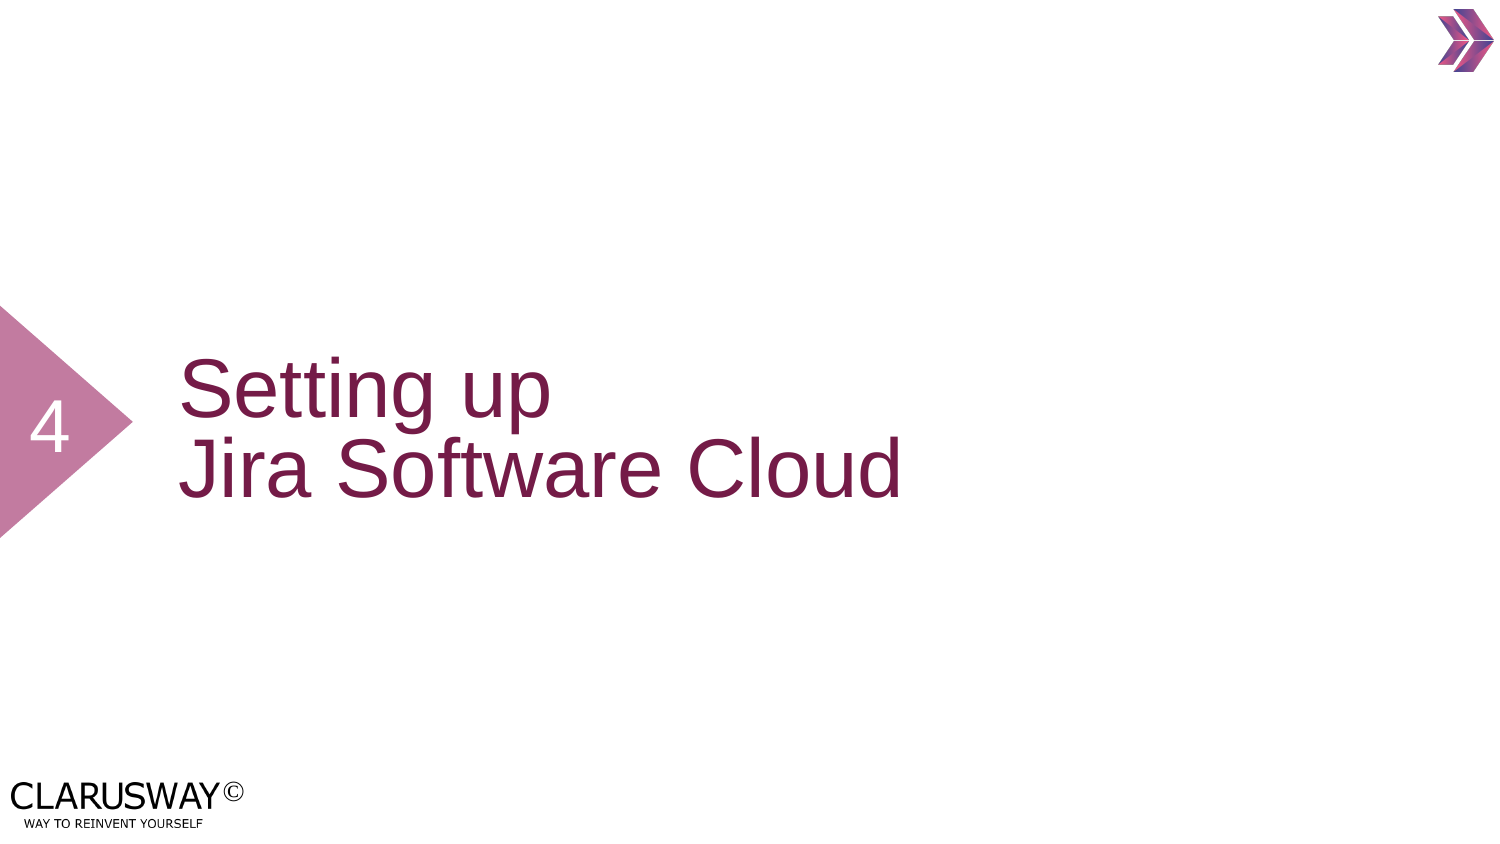

4
# Setting up
Jira Software Cloud